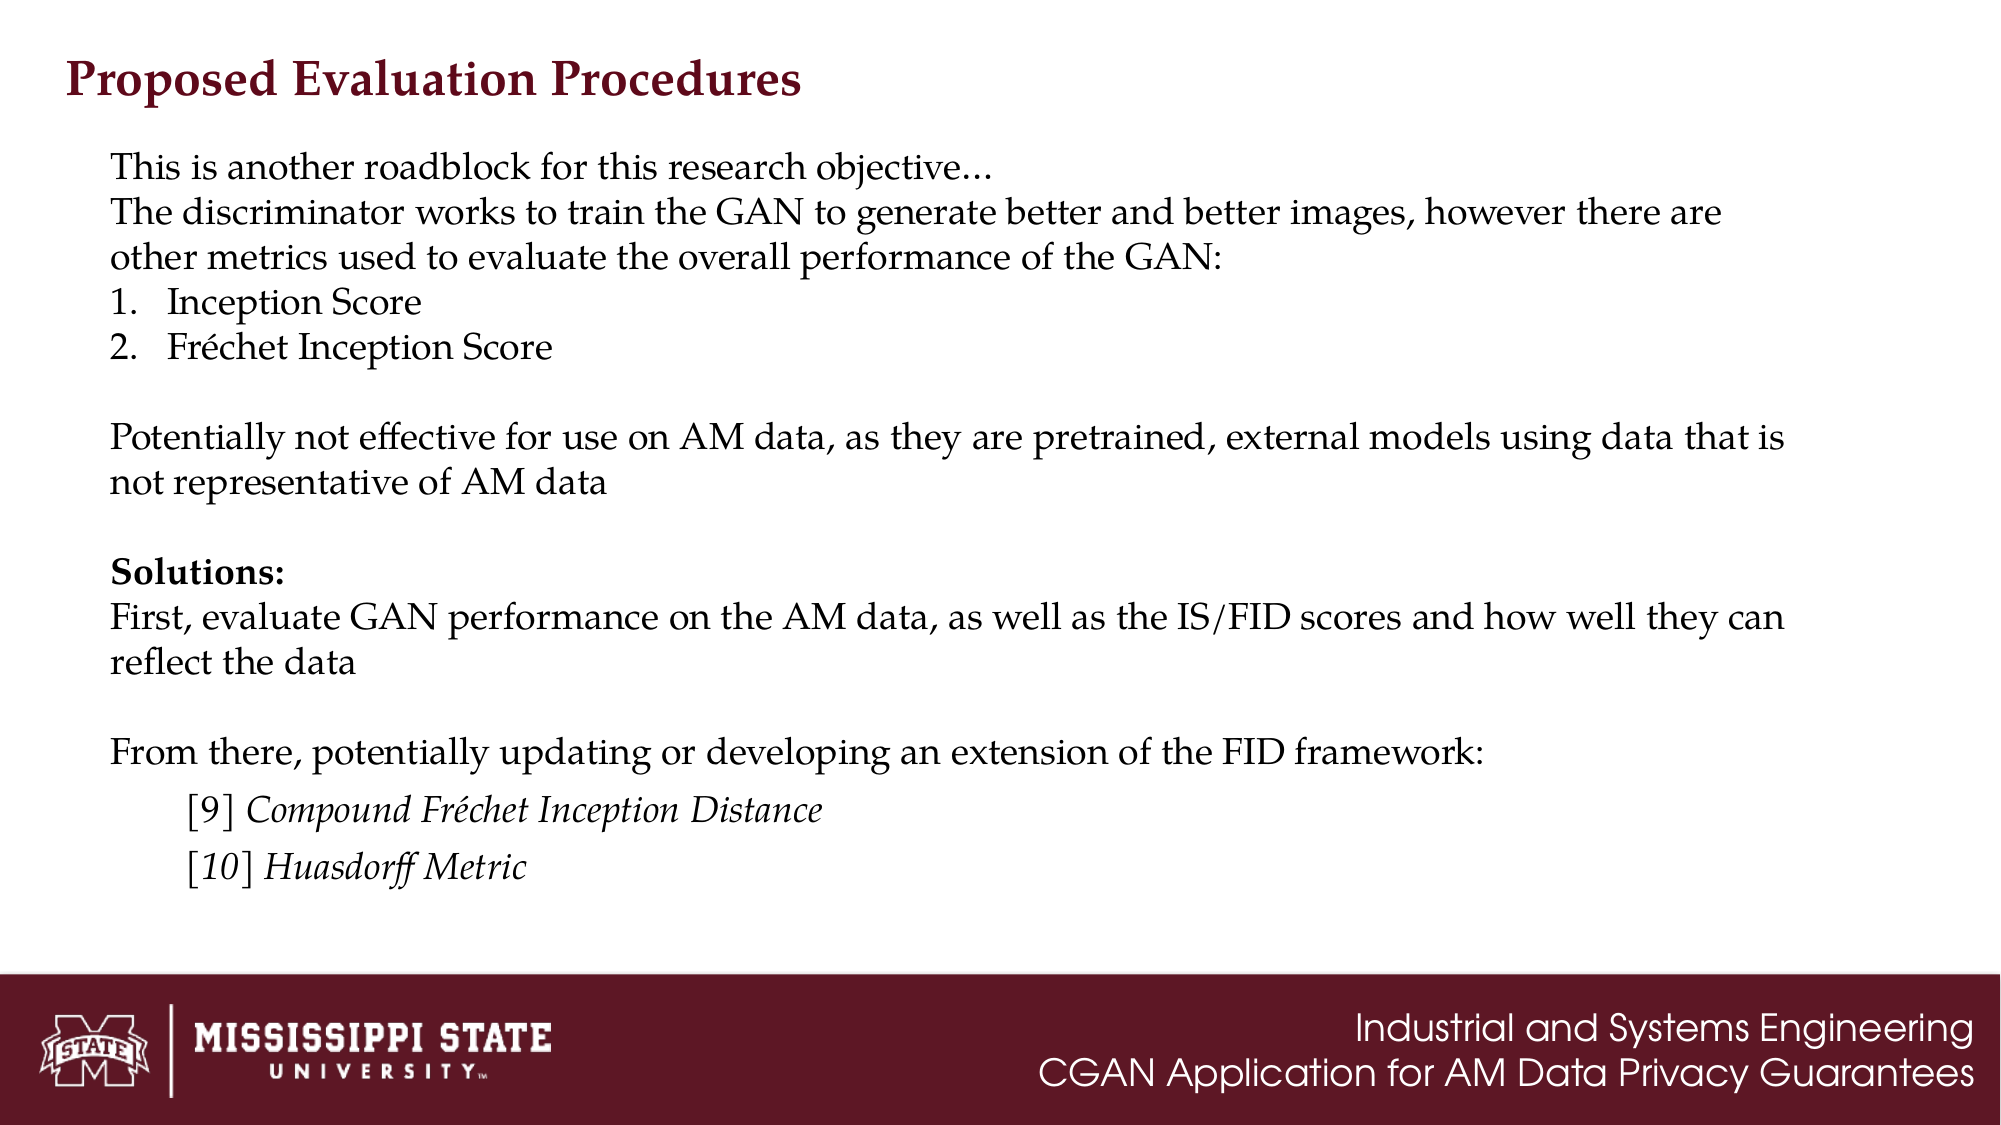

Proposed Evaluation Procedures
This is another roadblock for this research objective…
The discriminator works to train the GAN to generate better and better images, however there are other metrics used to evaluate the overall performance of the GAN:
Inception Score
Fréchet Inception Score

Potentially not effective for use on AM data, as they are pretrained, external models using data that is not representative of AM data

Solutions:
First, evaluate GAN performance on the AM data, as well as the IS/FID scores and how well they can reflect the data

From there, potentially updating or developing an extension of the FID framework:

[9] Compound Fréchet Inception Distance

[10] Huasdorff Metric